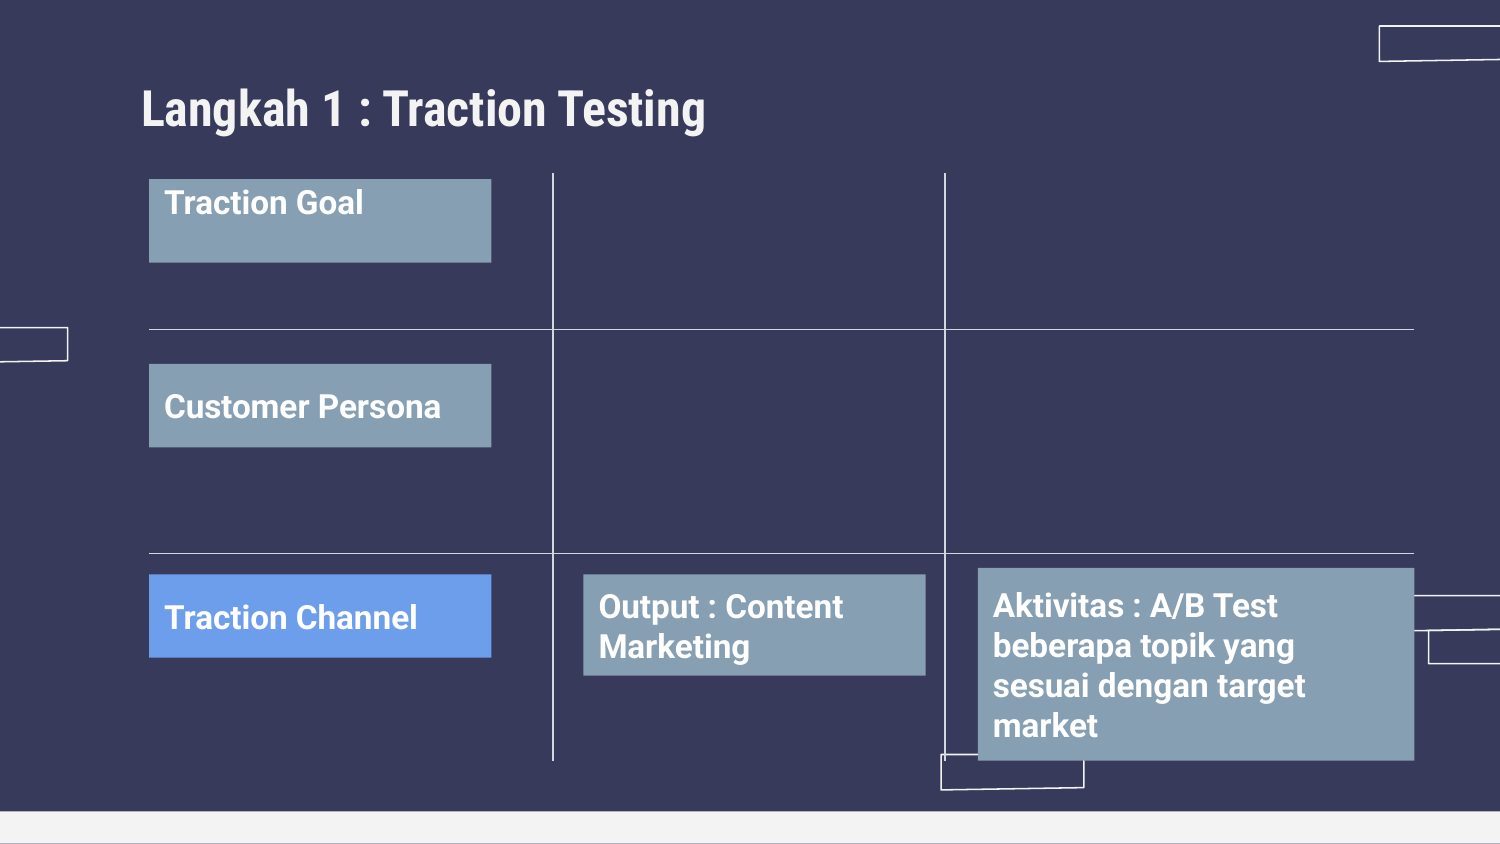

# Langkah 1 : Traction Testing

Traction Goal

Customer Persona
Aktivitas : A/B Test beberapa topik yang sesuai dengan target market
Traction Channel
Output : Content Marketing